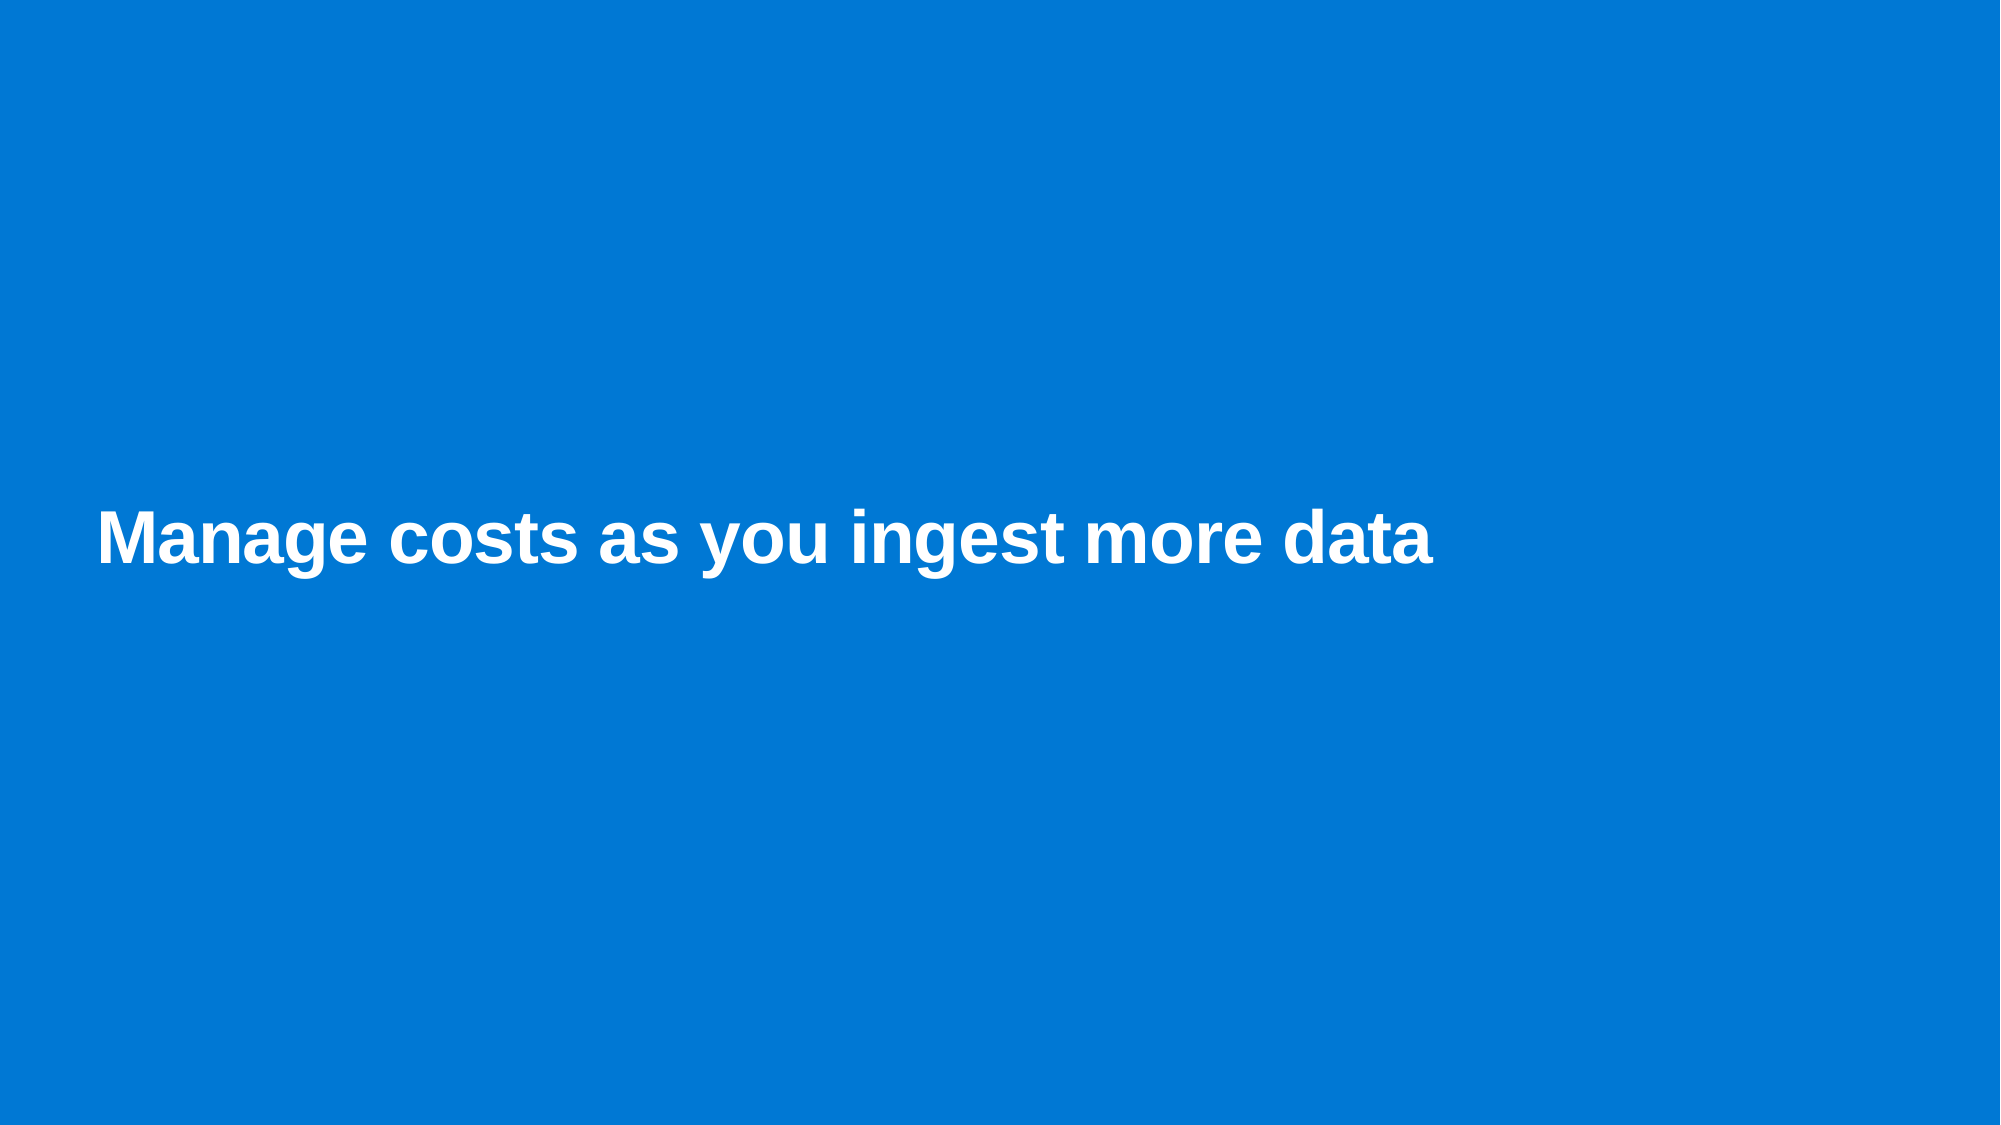

# Manage costs as you ingest more data